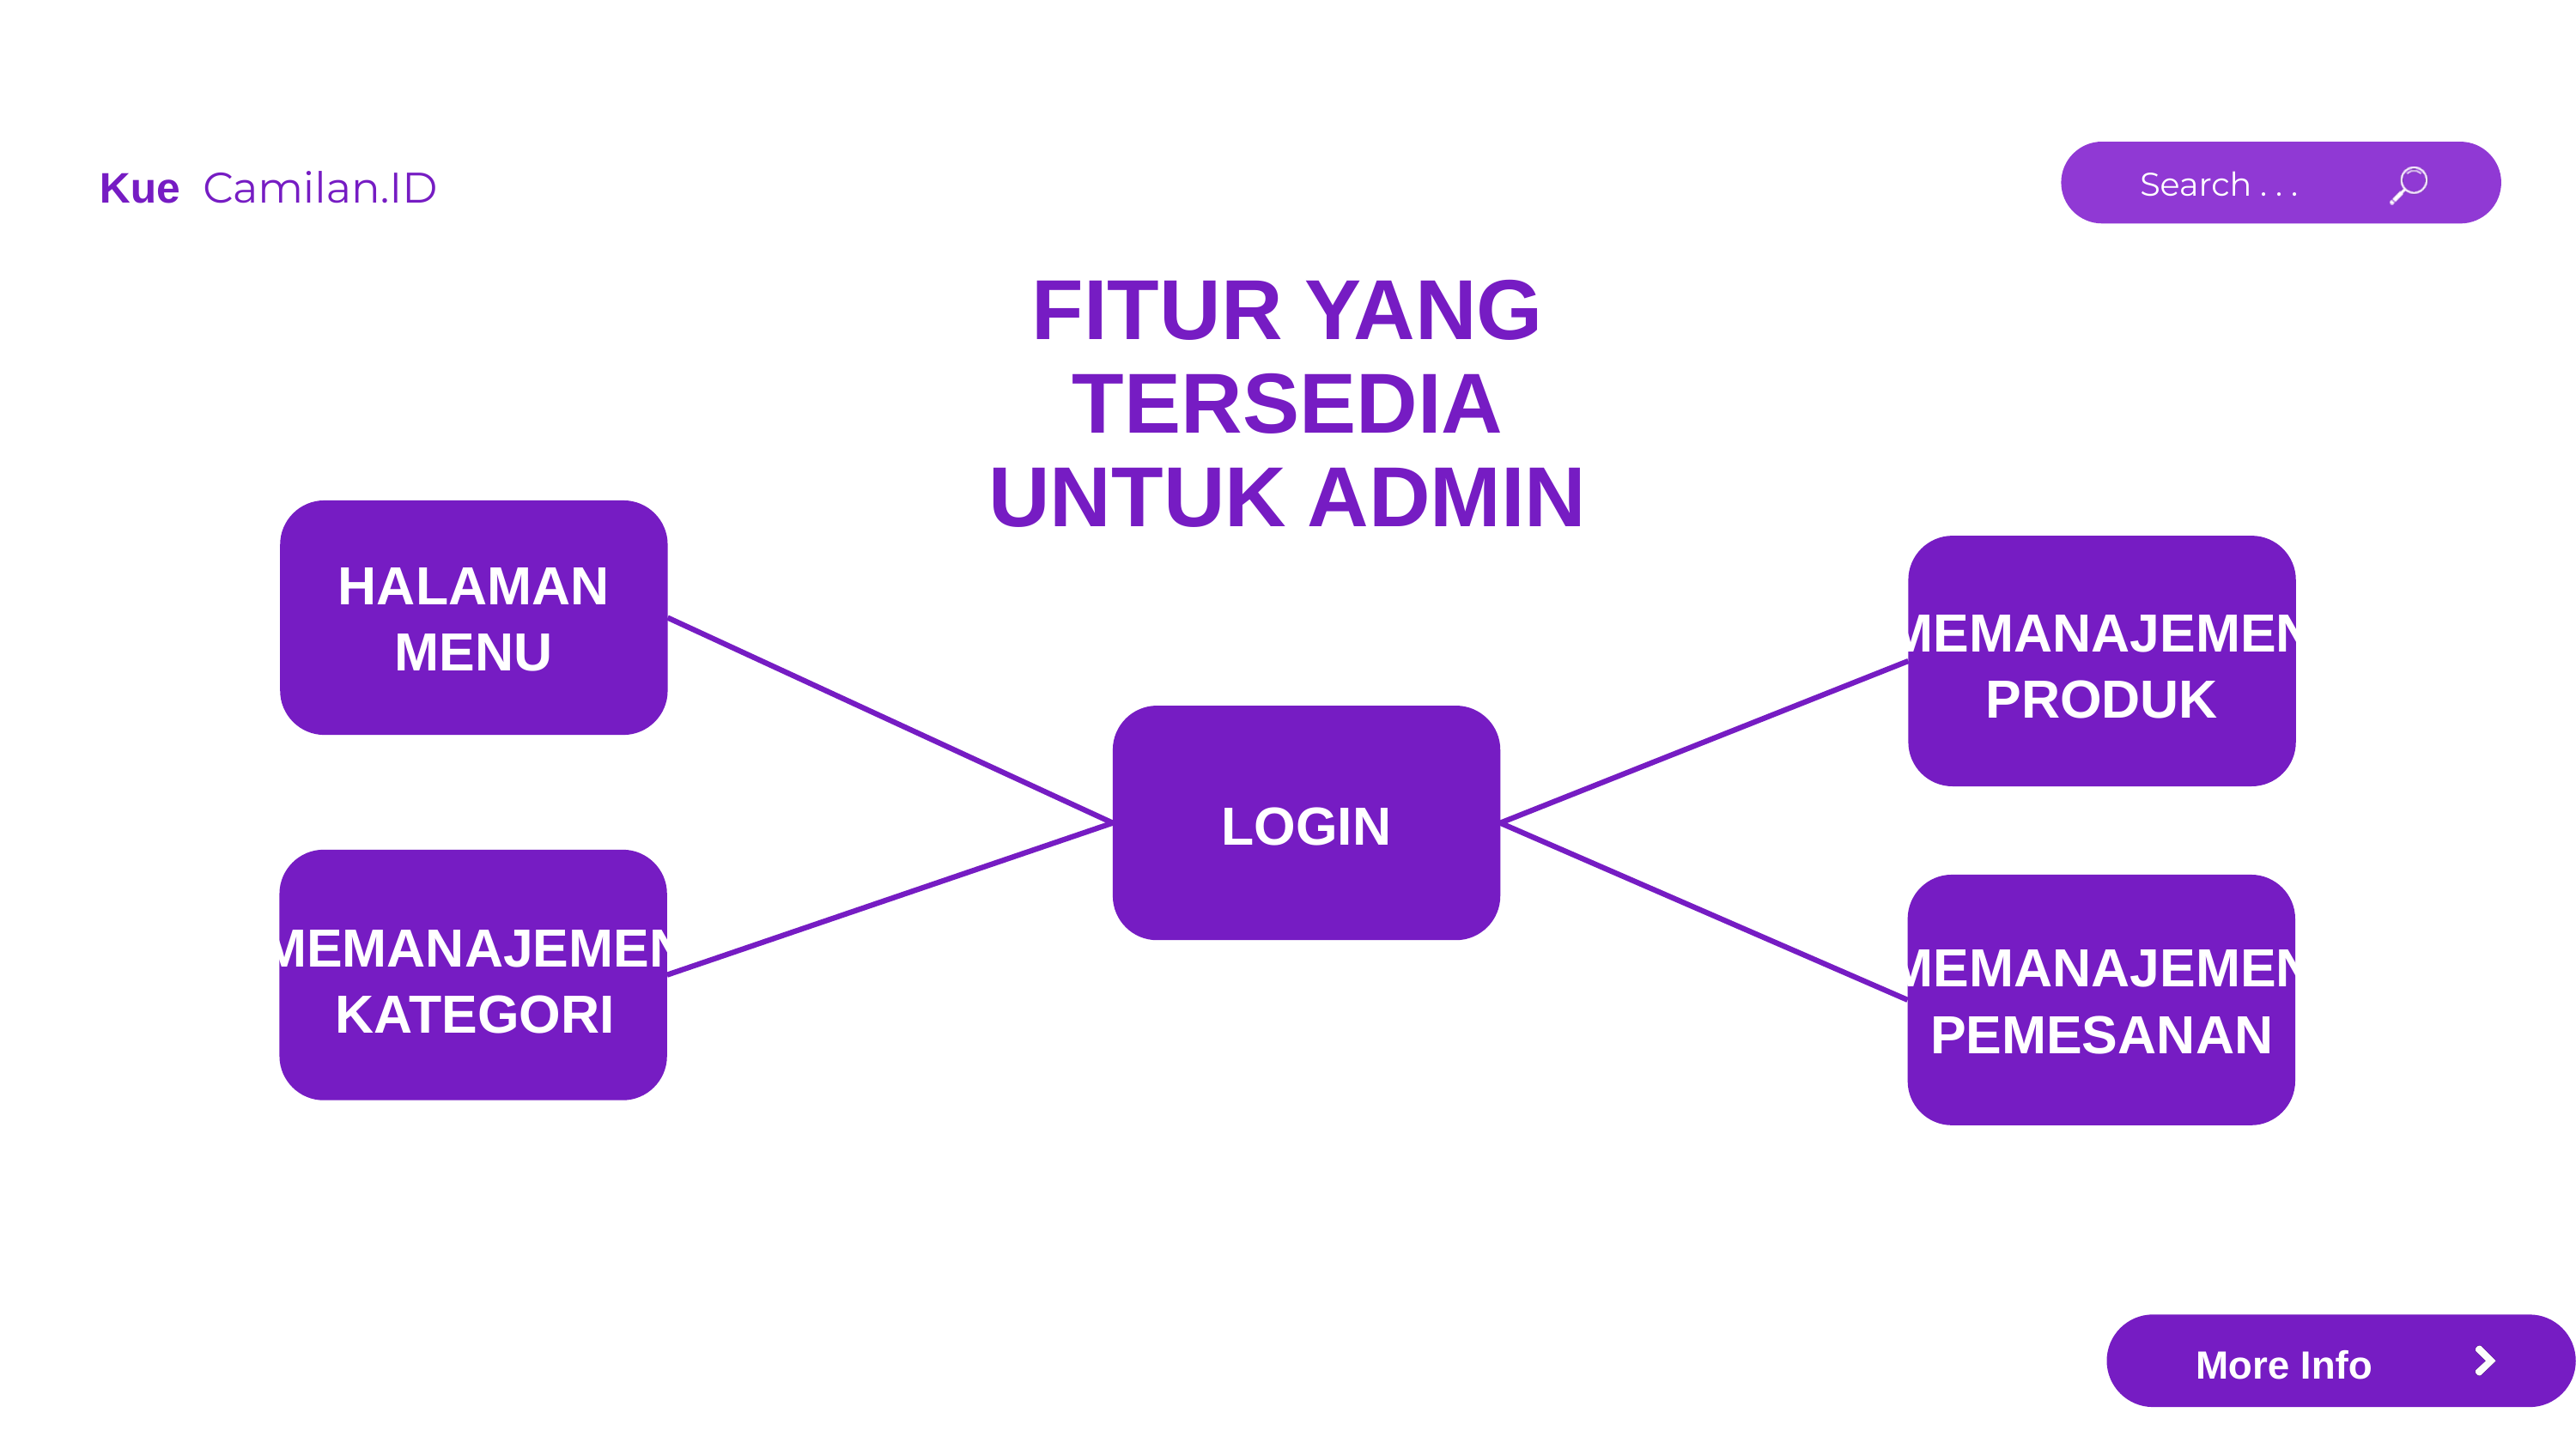

Kue
Camilan.ID
Search . . .

FITUR YANG TERSEDIA
UNTUK ADMIN

HALAMAN
MENU
MEMANAJEMEN
PRODUK

LOGIN

MEMANAJEMEN
KATEGORI
MEMANAJEMEN
PEMESANAN
MEMANAJEMEN
PEMBAYARANN

More Info